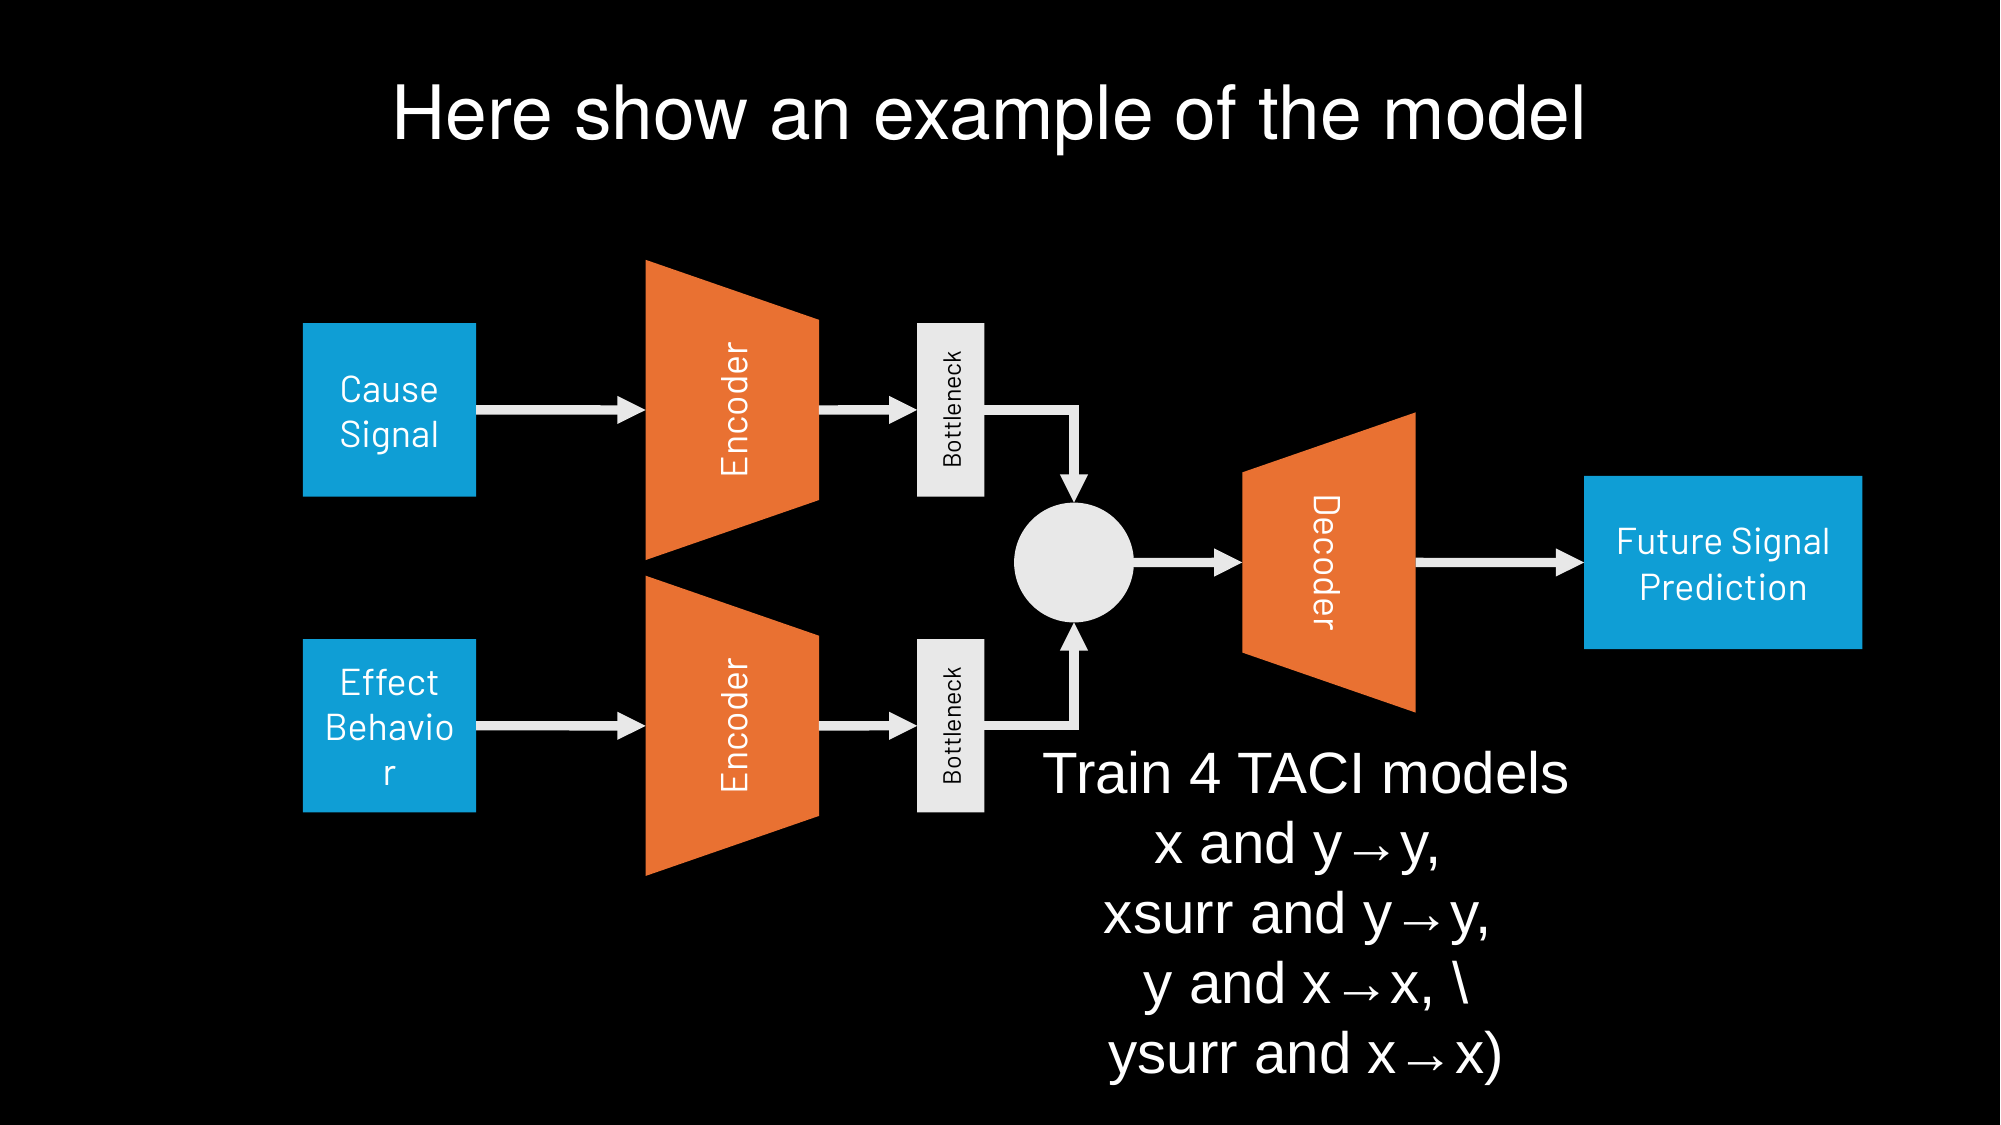

# Here show an example of the model
Encoder
Cause Signal
Bottleneck
Future Signal Prediction
Decoder

Effect Behavior
Encoder
Bottleneck
Train 4 TACI models
x and y→y,
xsurr and y→y,
y and x→x, \
ysurr and x→x)